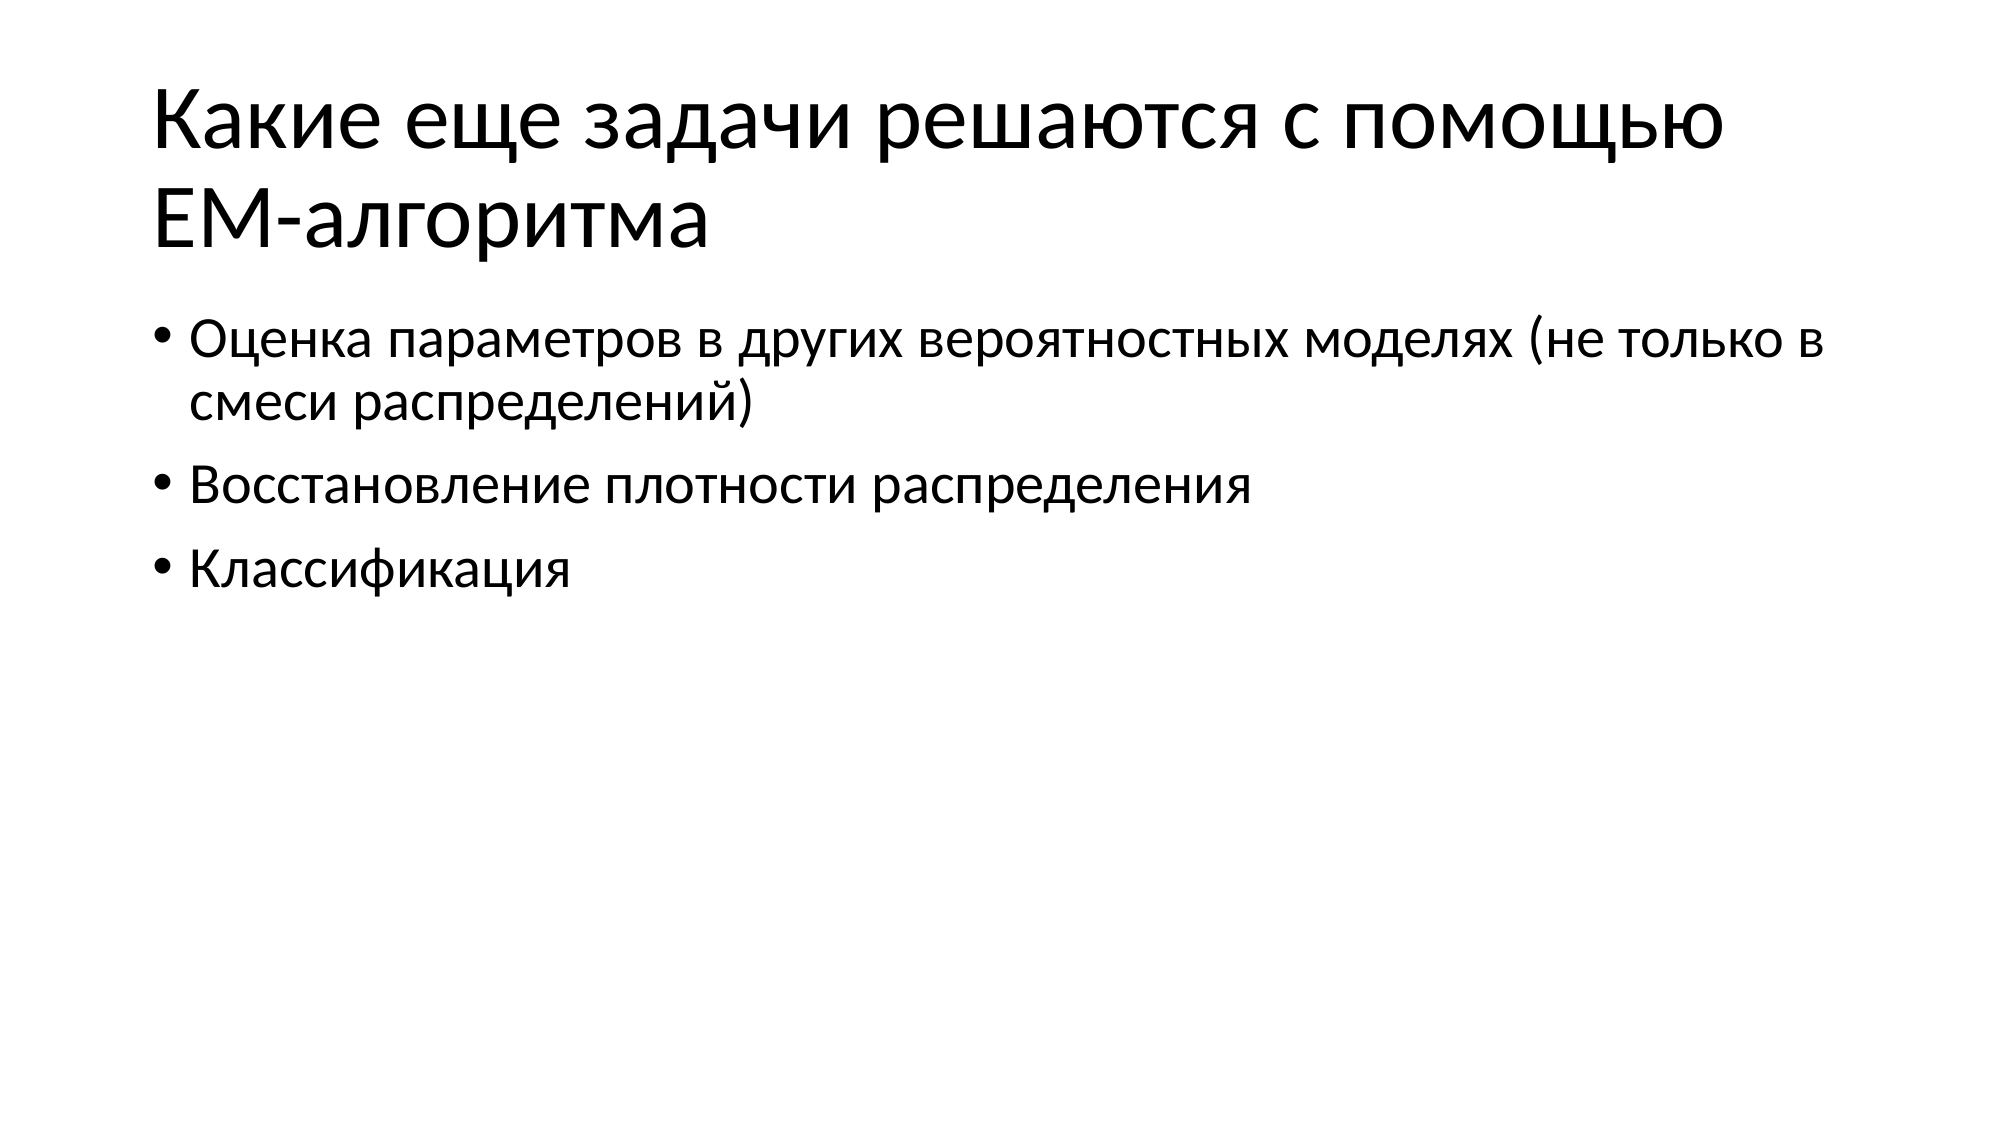

# Какие еще задачи решаются с помощью ЕМ-алгоритма
Оценка параметров в других вероятностных моделях (не только в смеси распределений)
Восстановление плотности распределения
Классификация